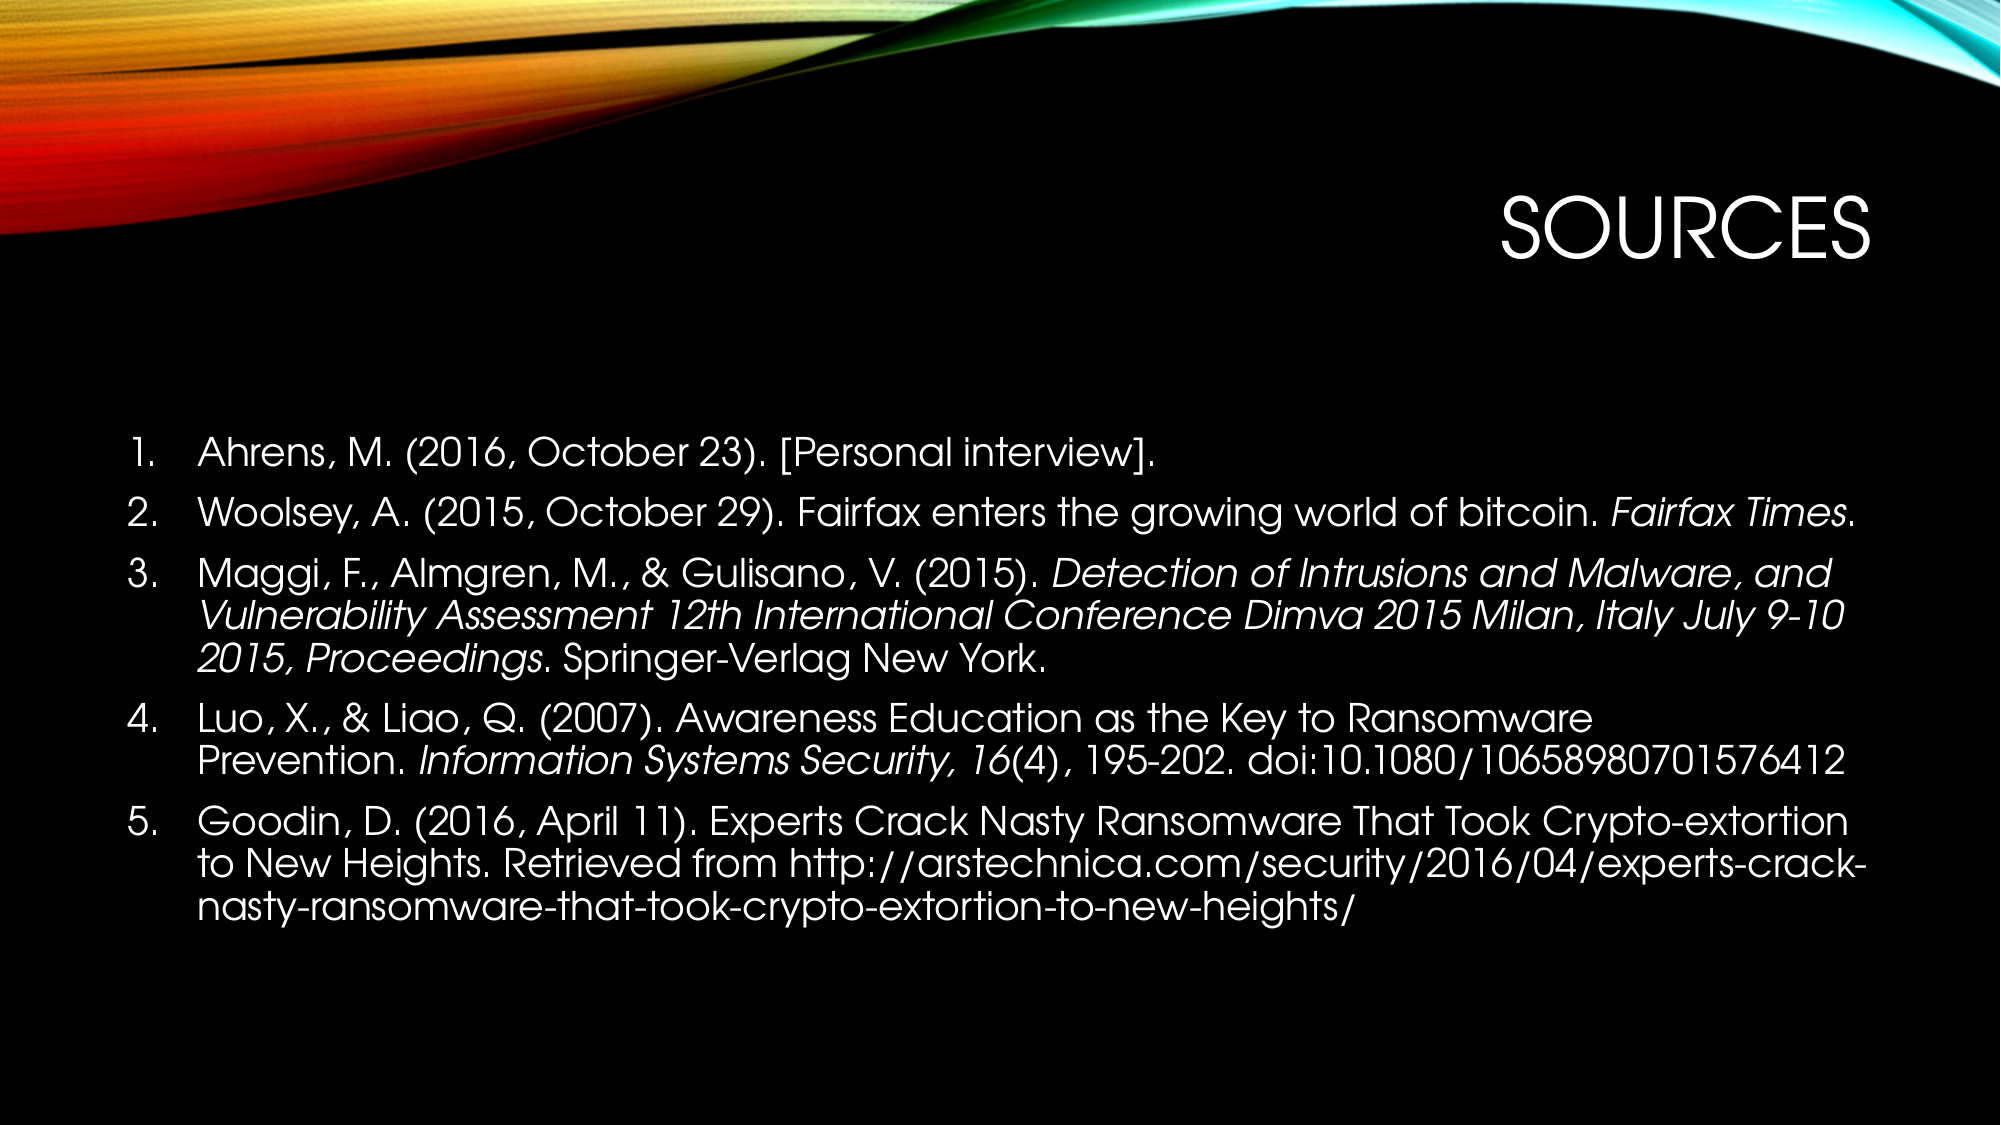

# Sources

Ahrens, M. (2016, October 23). [Personal interview].
Woolsey, A. (2015, October 29). Fairfax enters the growing world of bitcoin. Fairfax Times.
Maggi, F., Almgren, M., & Gulisano, V. (2015). Detection of Intrusions and Malware, and Vulnerability Assessment 12th International Conference Dimva 2015 Milan, Italy July 9-10 2015, Proceedings. Springer-Verlag New York.
Luo, X., & Liao, Q. (2007). Awareness Education as the Key to Ransomware Prevention. Information Systems Security, 16(4), 195-202. doi:10.1080/10658980701576412
Goodin, D. (2016, April 11). Experts Crack Nasty Ransomware That Took Crypto-extortion to New Heights. Retrieved from http://arstechnica.com/security/2016/04/experts-crack-nasty-ransomware-that-took-crypto-extortion-to-new-heights/